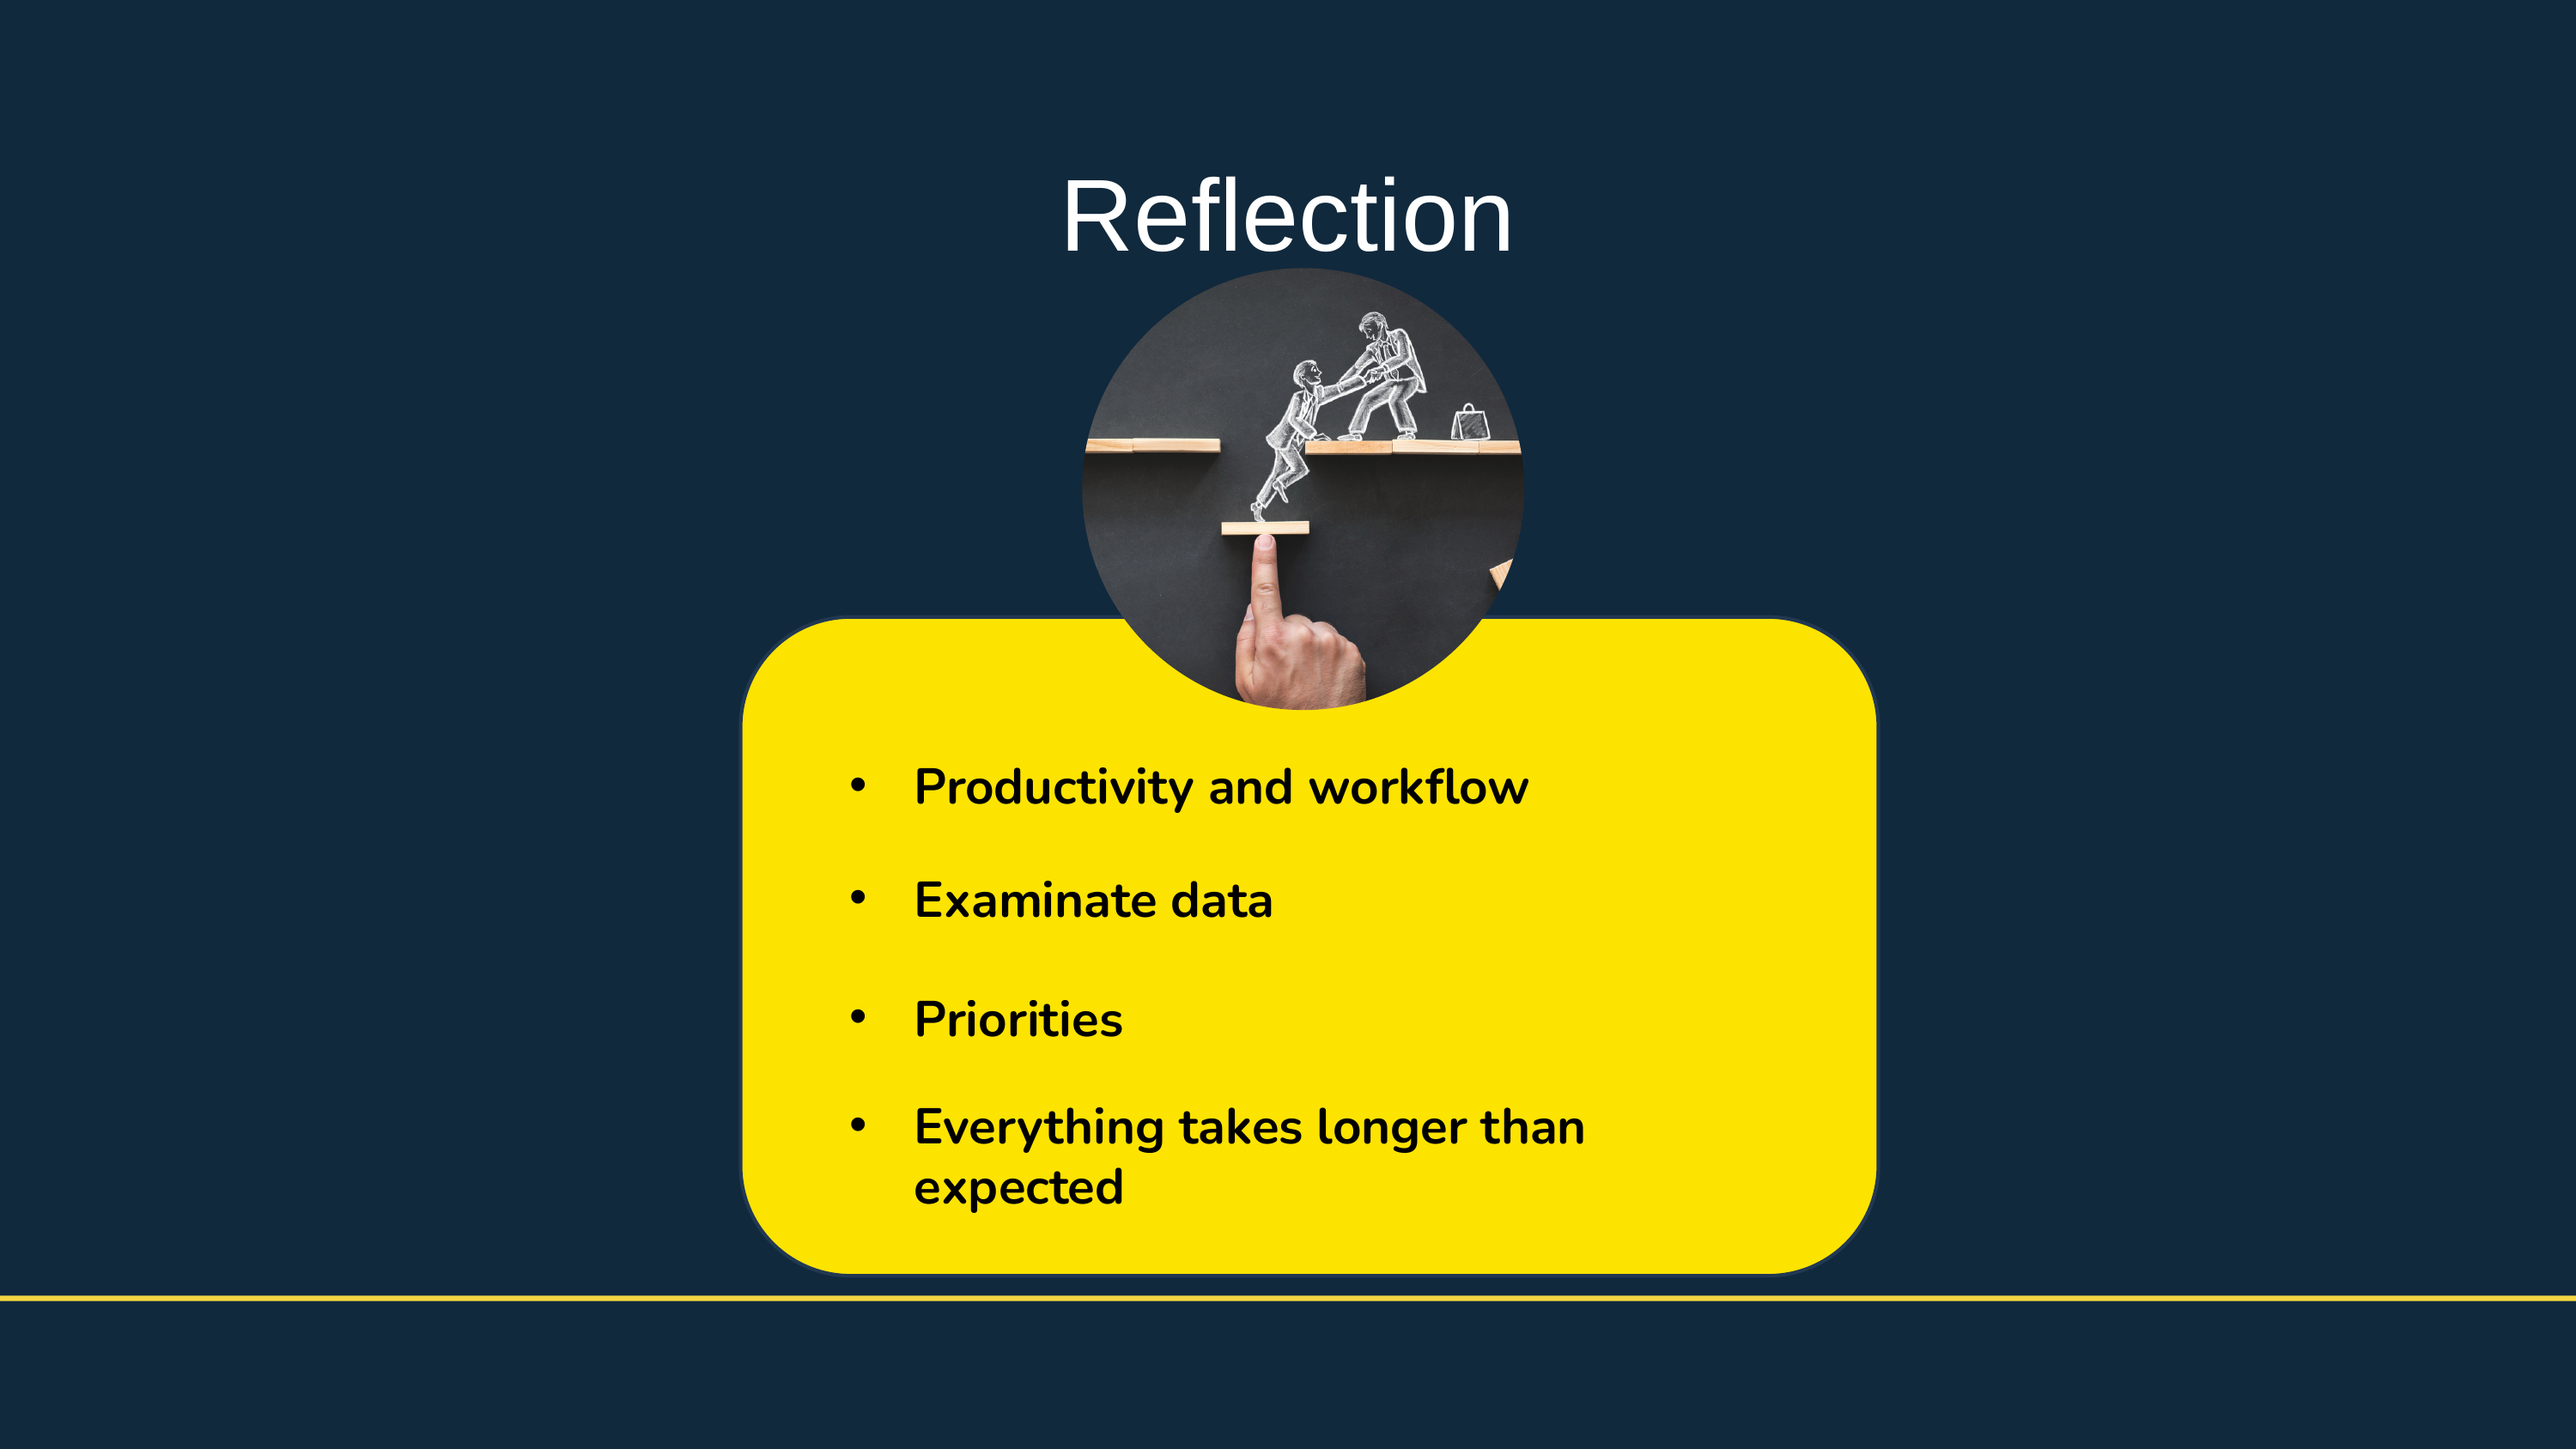

Reflection

Productivity and workflow

Examinate data

Priorities

Everything takes longer than expected